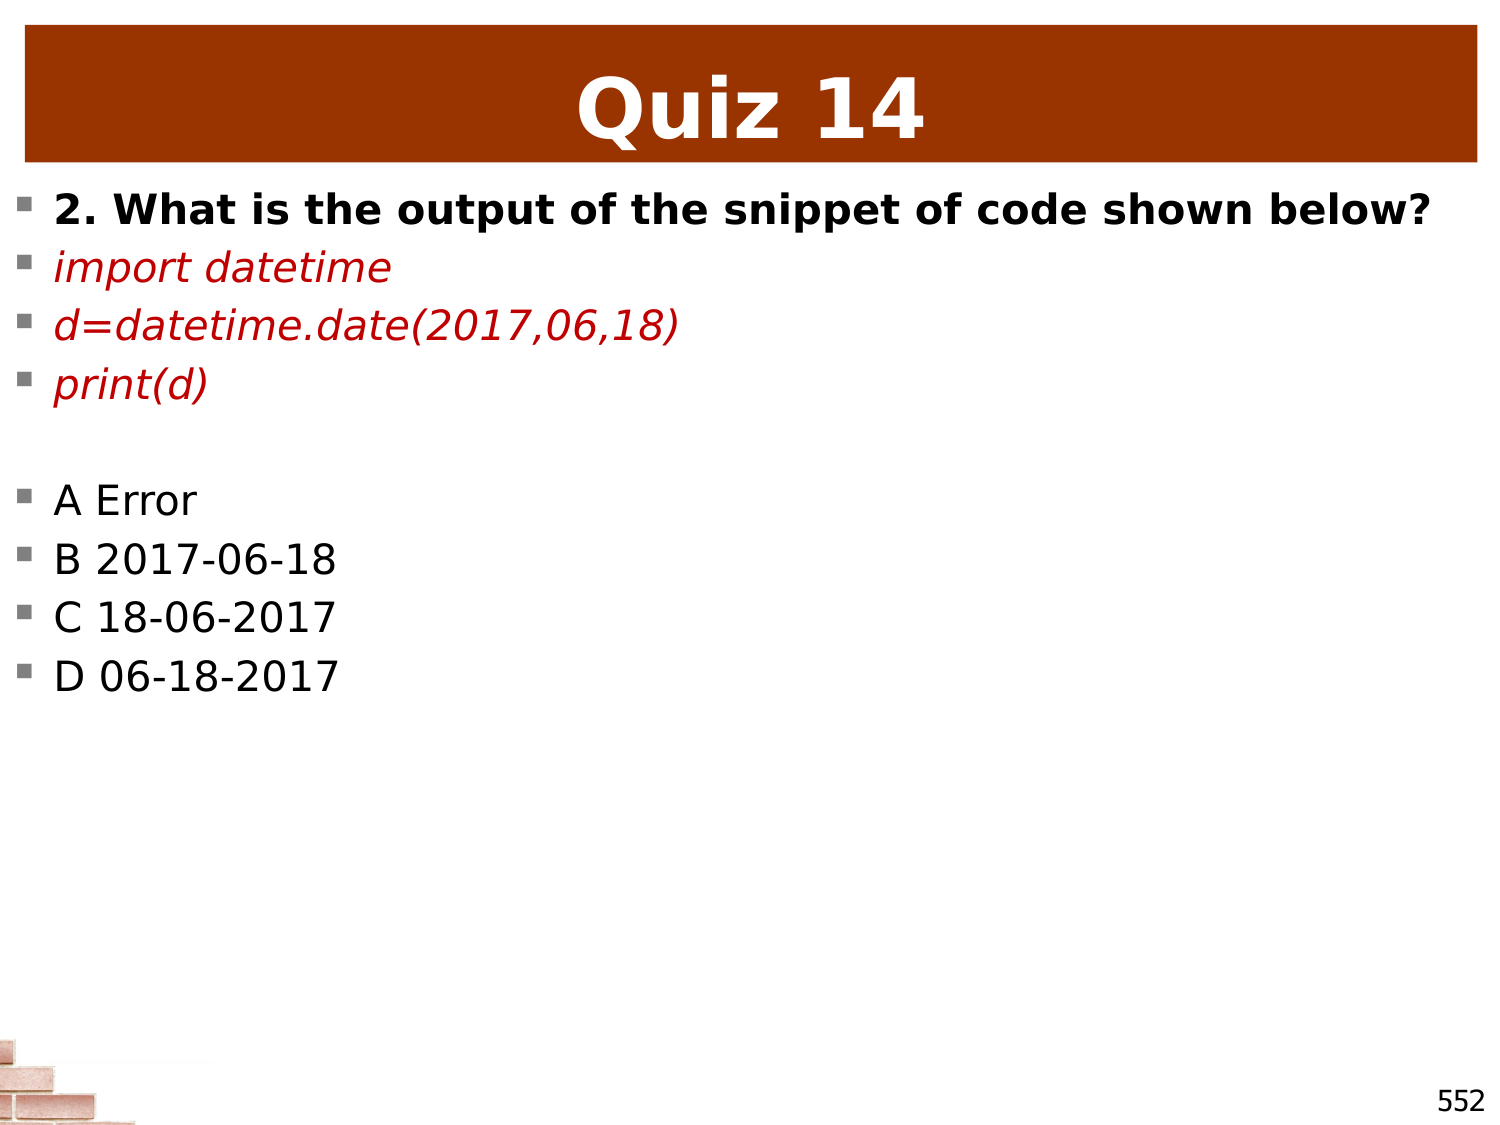

# Quiz 14
2. What is the output of the snippet of code shown below?
import datetime
d=datetime.date(2017,06,18)
print(d)

A Error
B 2017-06-18
C 18-06-2017
D 06-18-2017
552